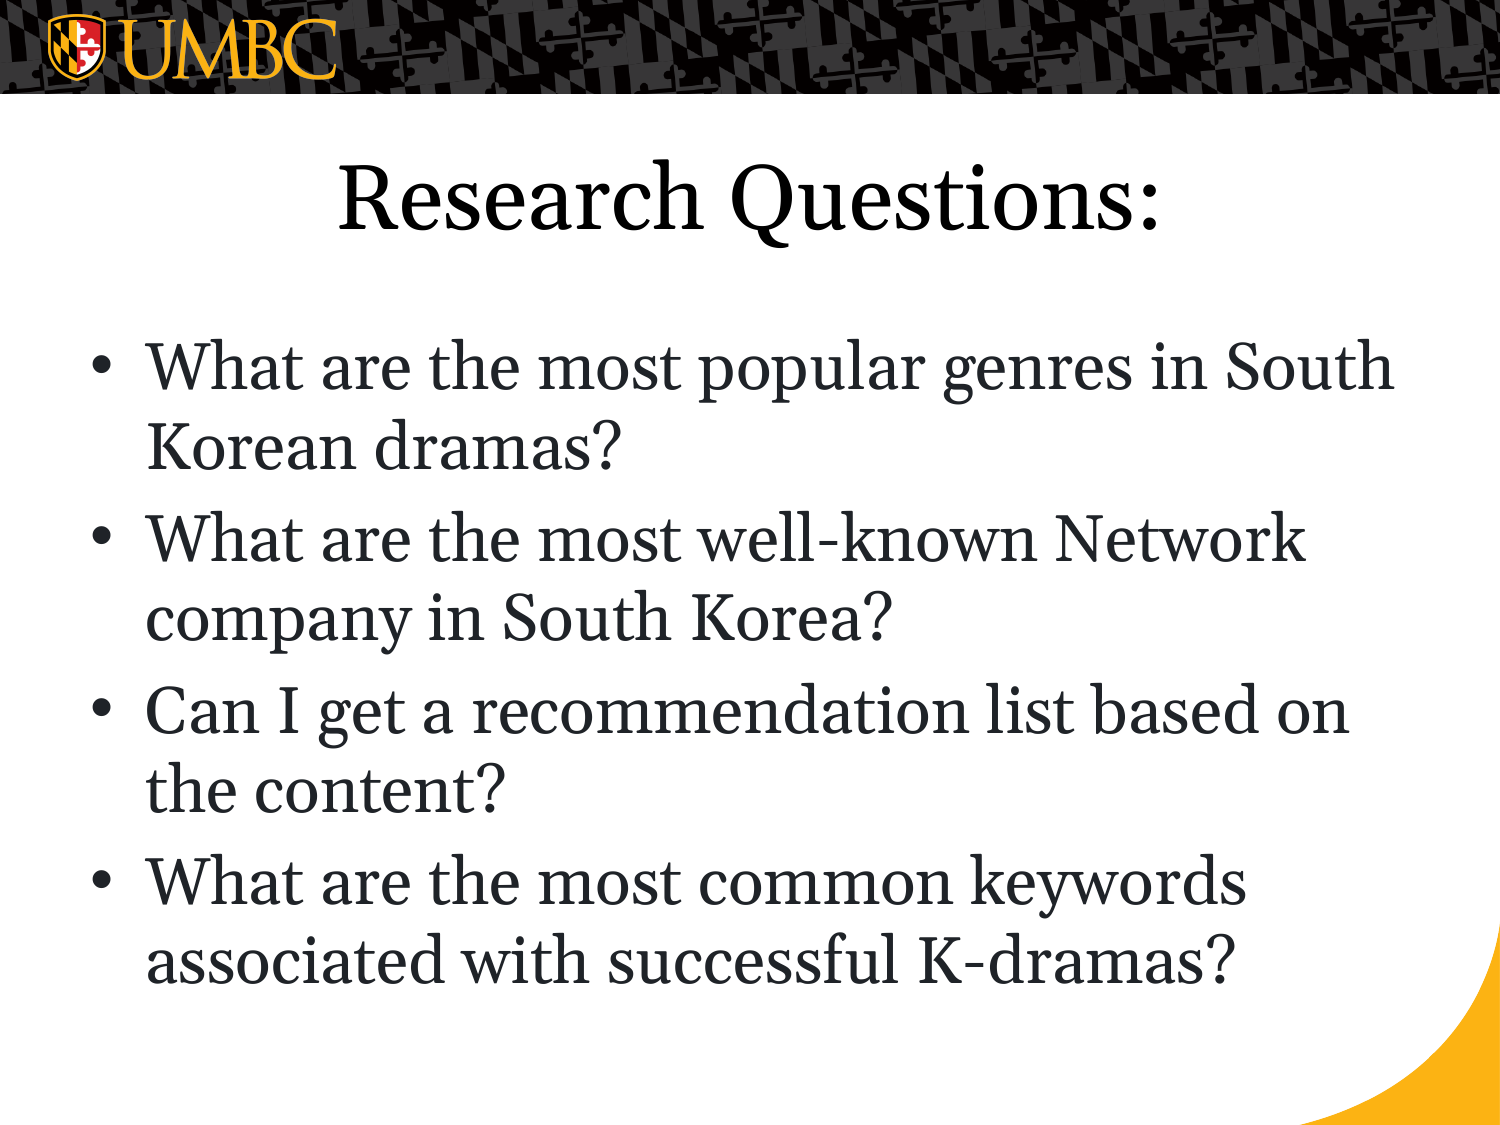

# Research Questions:
What are the most popular genres in South Korean dramas?
What are the most well-known Network company in South Korea?
Can I get a recommendation list based on the content?
What are the most common keywords associated with successful K-dramas?